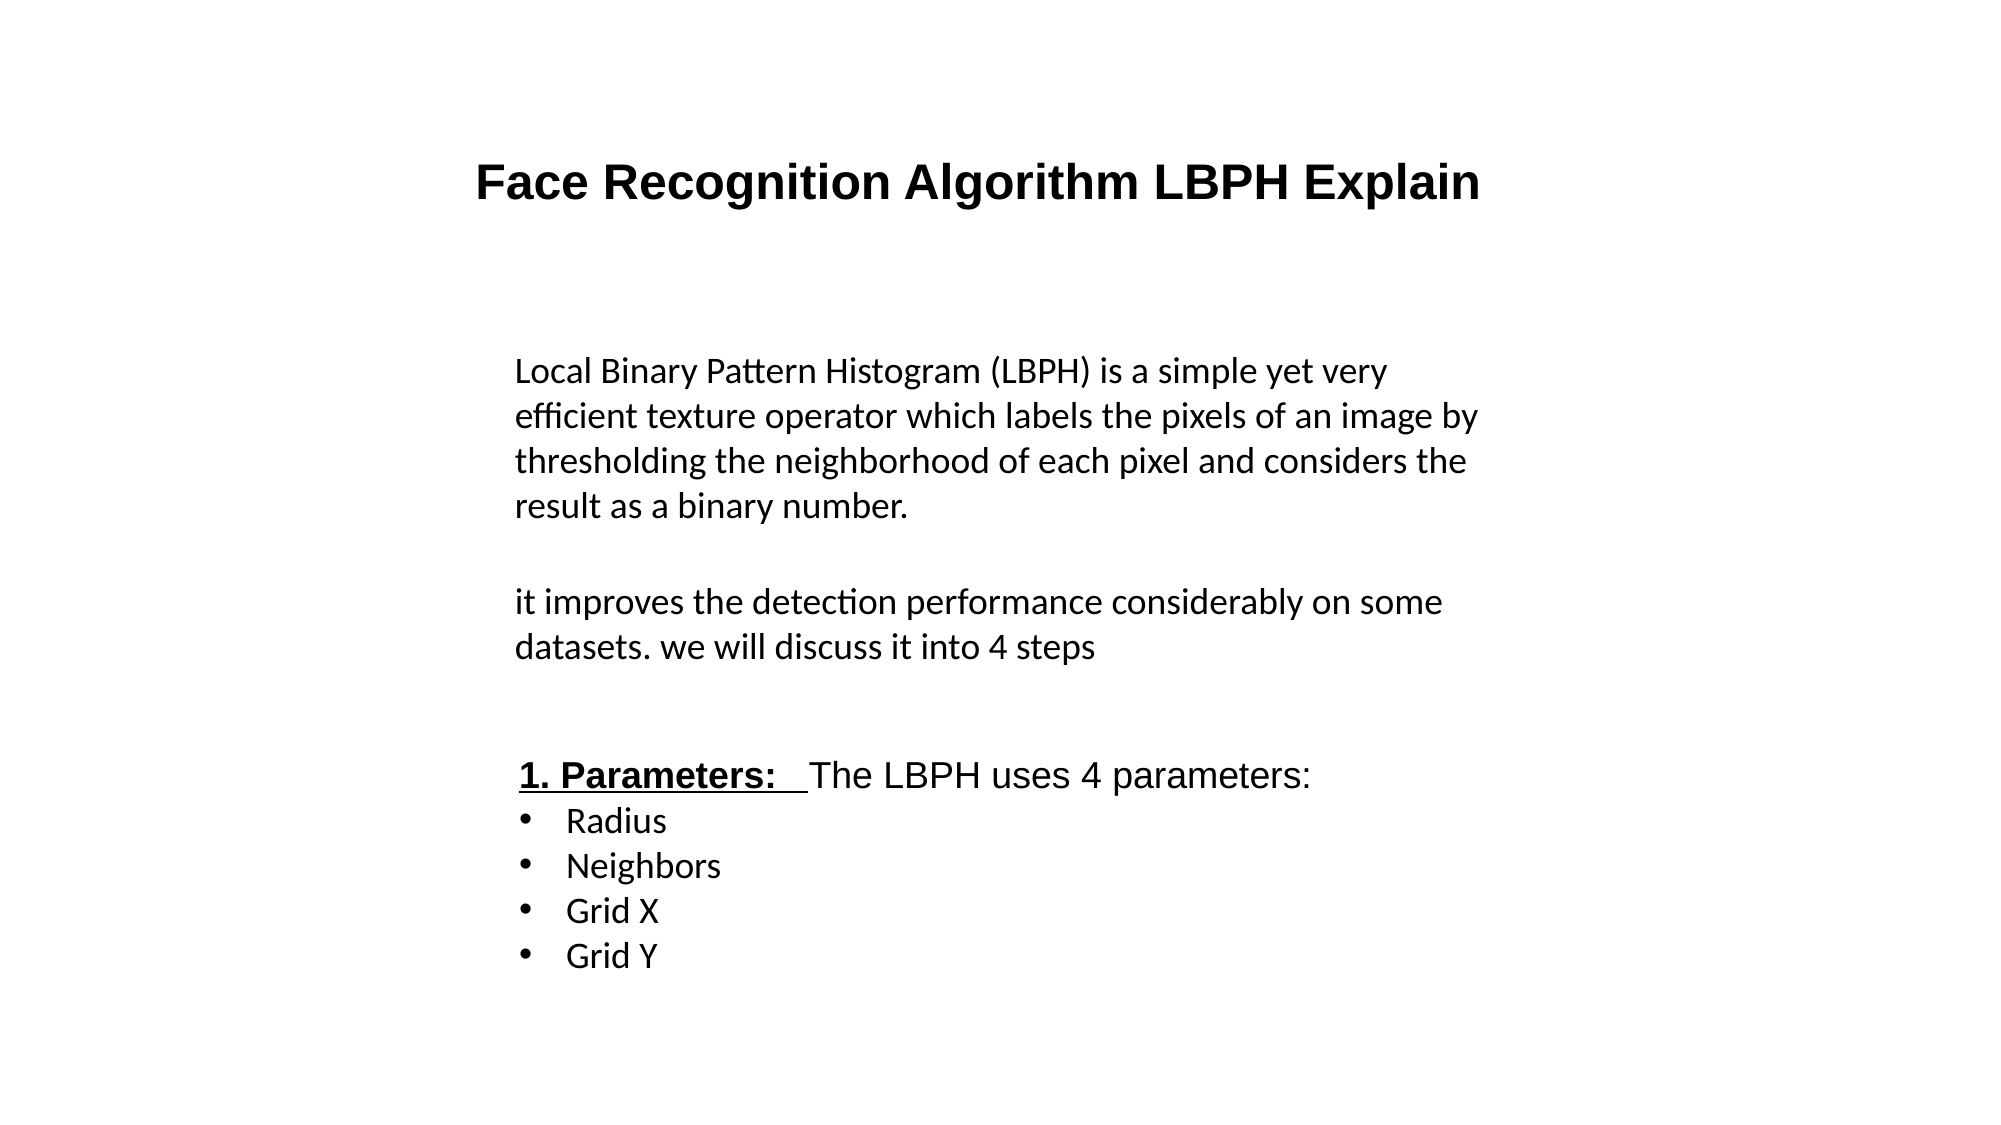

Face Recognition Algorithm LBPH Explain
Local Binary Pattern Histogram (LBPH) is a simple yet very efficient texture operator which labels the pixels of an image by thresholding the neighborhood of each pixel and considers the result as a binary number.
it improves the detection performance considerably on some datasets. we will discuss it into 4 steps
1. Parameters:   The LBPH uses 4 parameters:
Radius
Neighbors
Grid X
Grid Y